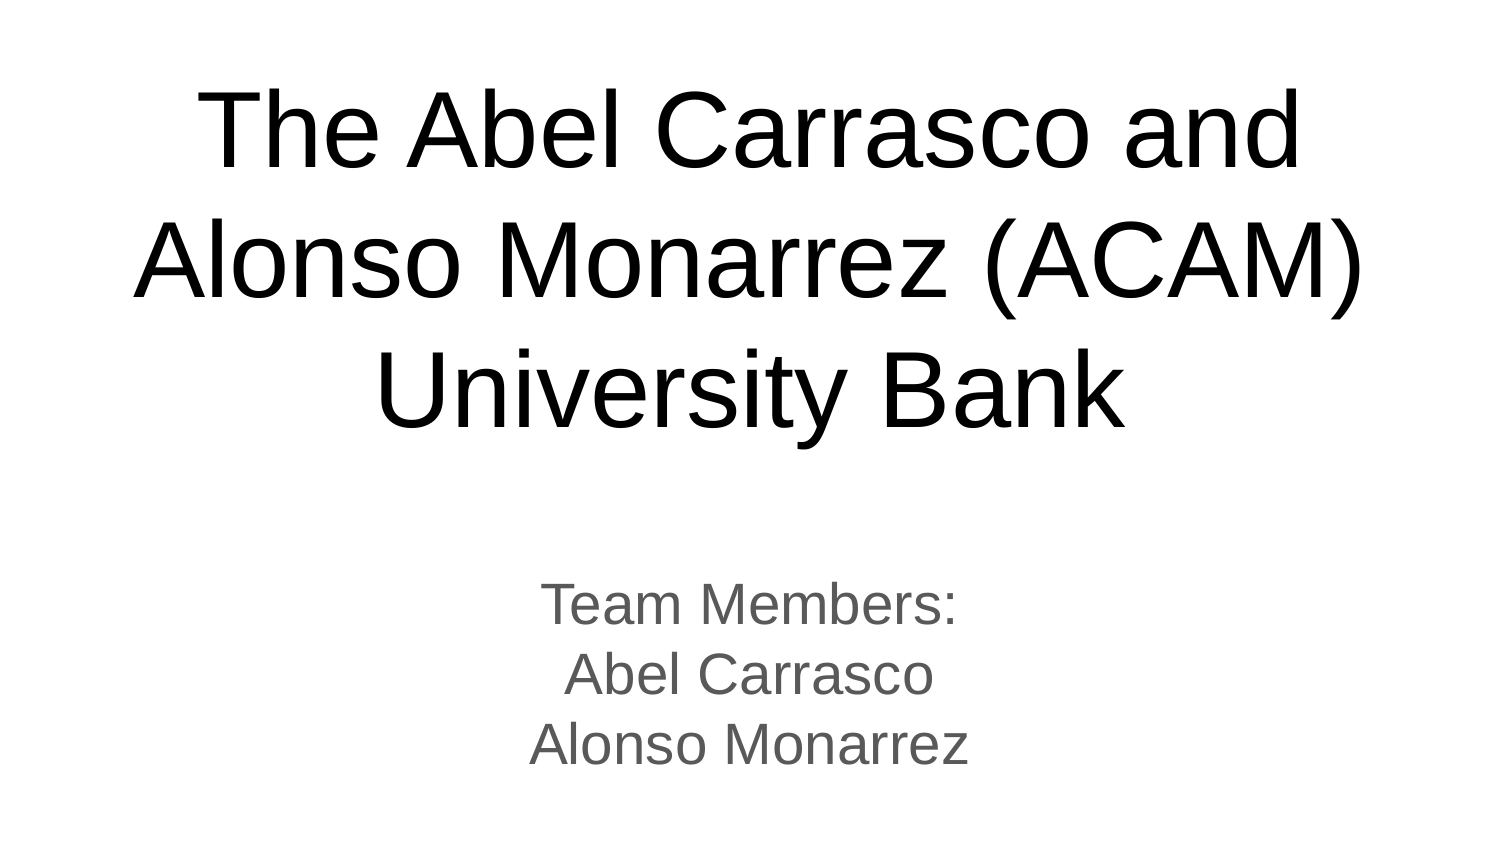

# The Abel Carrasco and Alonso Monarrez (ACAM) University Bank
Team Members:
Abel Carrasco
Alonso Monarrez